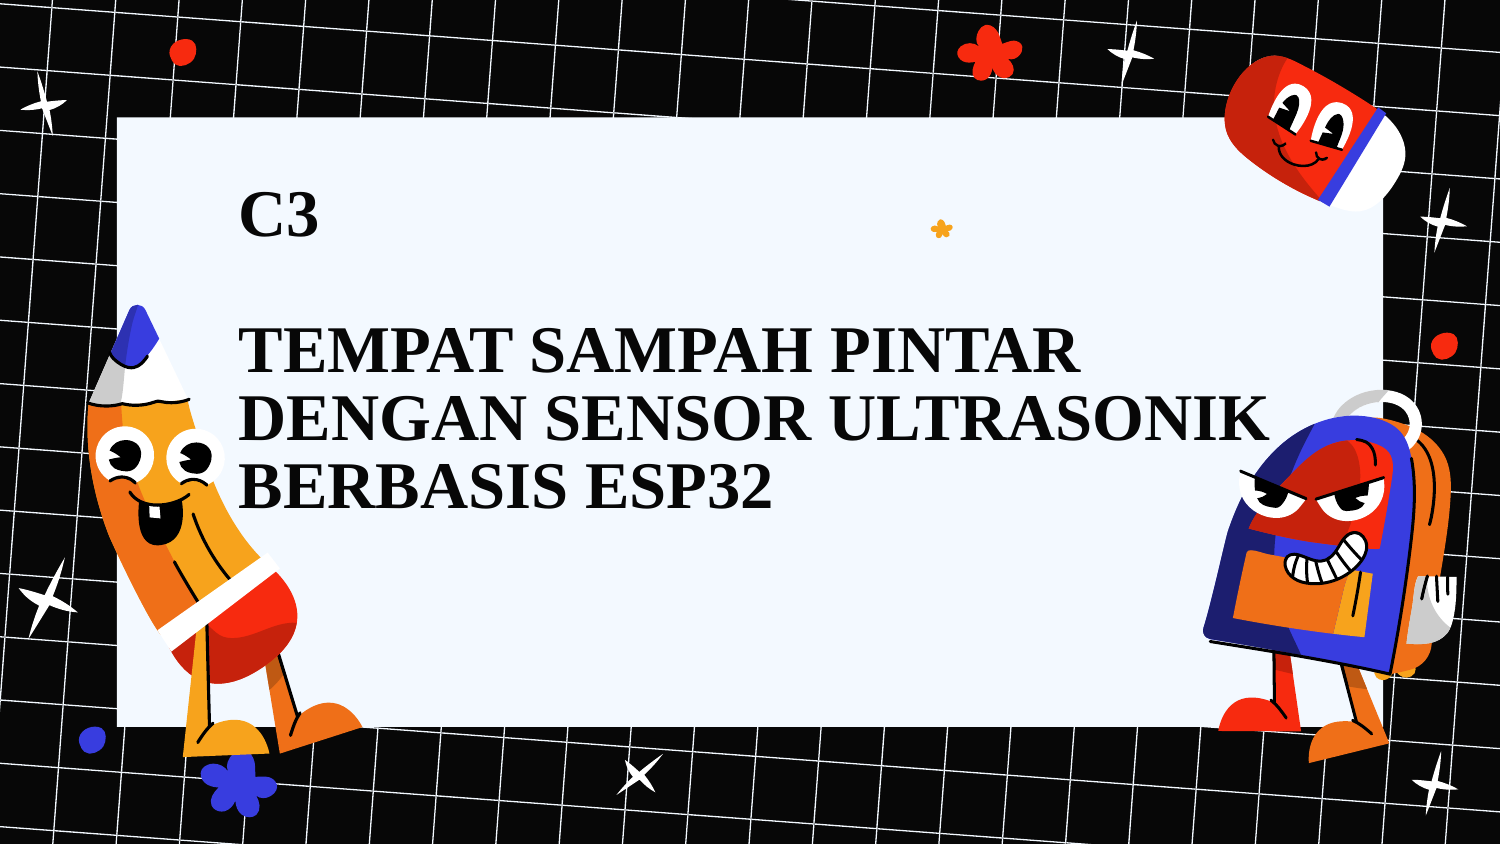

# C3 TEMPAT SAMPAH PINTAR DENGAN SENSOR ULTRASONIK BERBASIS ESP32